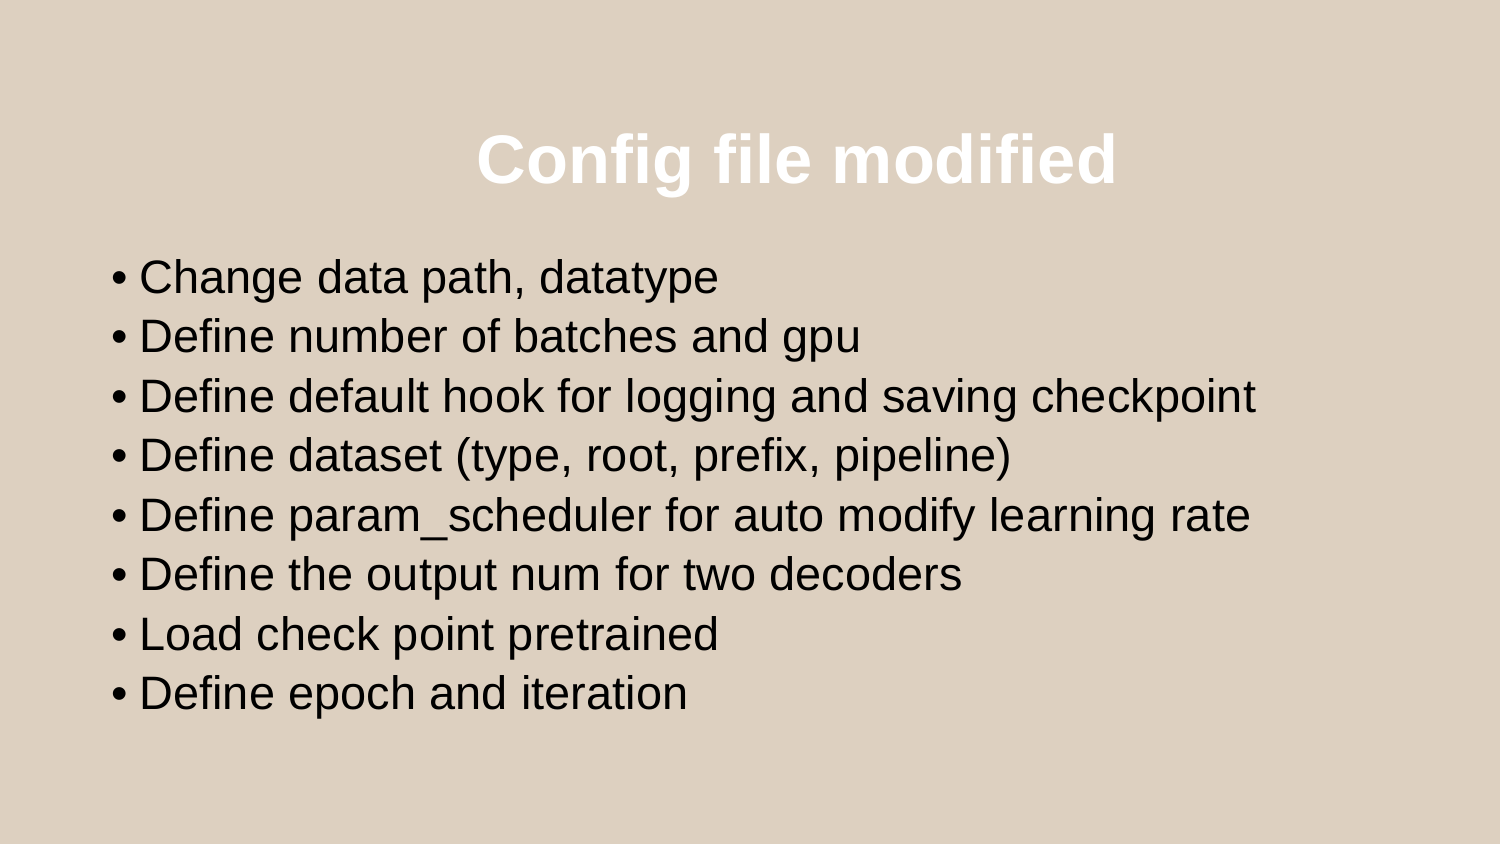

Config file modified
•	Change data path, datatype
•	Define number of batches and gpu
•	Define default hook for logging and saving checkpoint
•	Define dataset (type, root, prefix, pipeline)
•	Define param_scheduler for auto modify learning rate
•	Define the output num for two decoders
•	Load check point pretrained
•	Define epoch and iteration